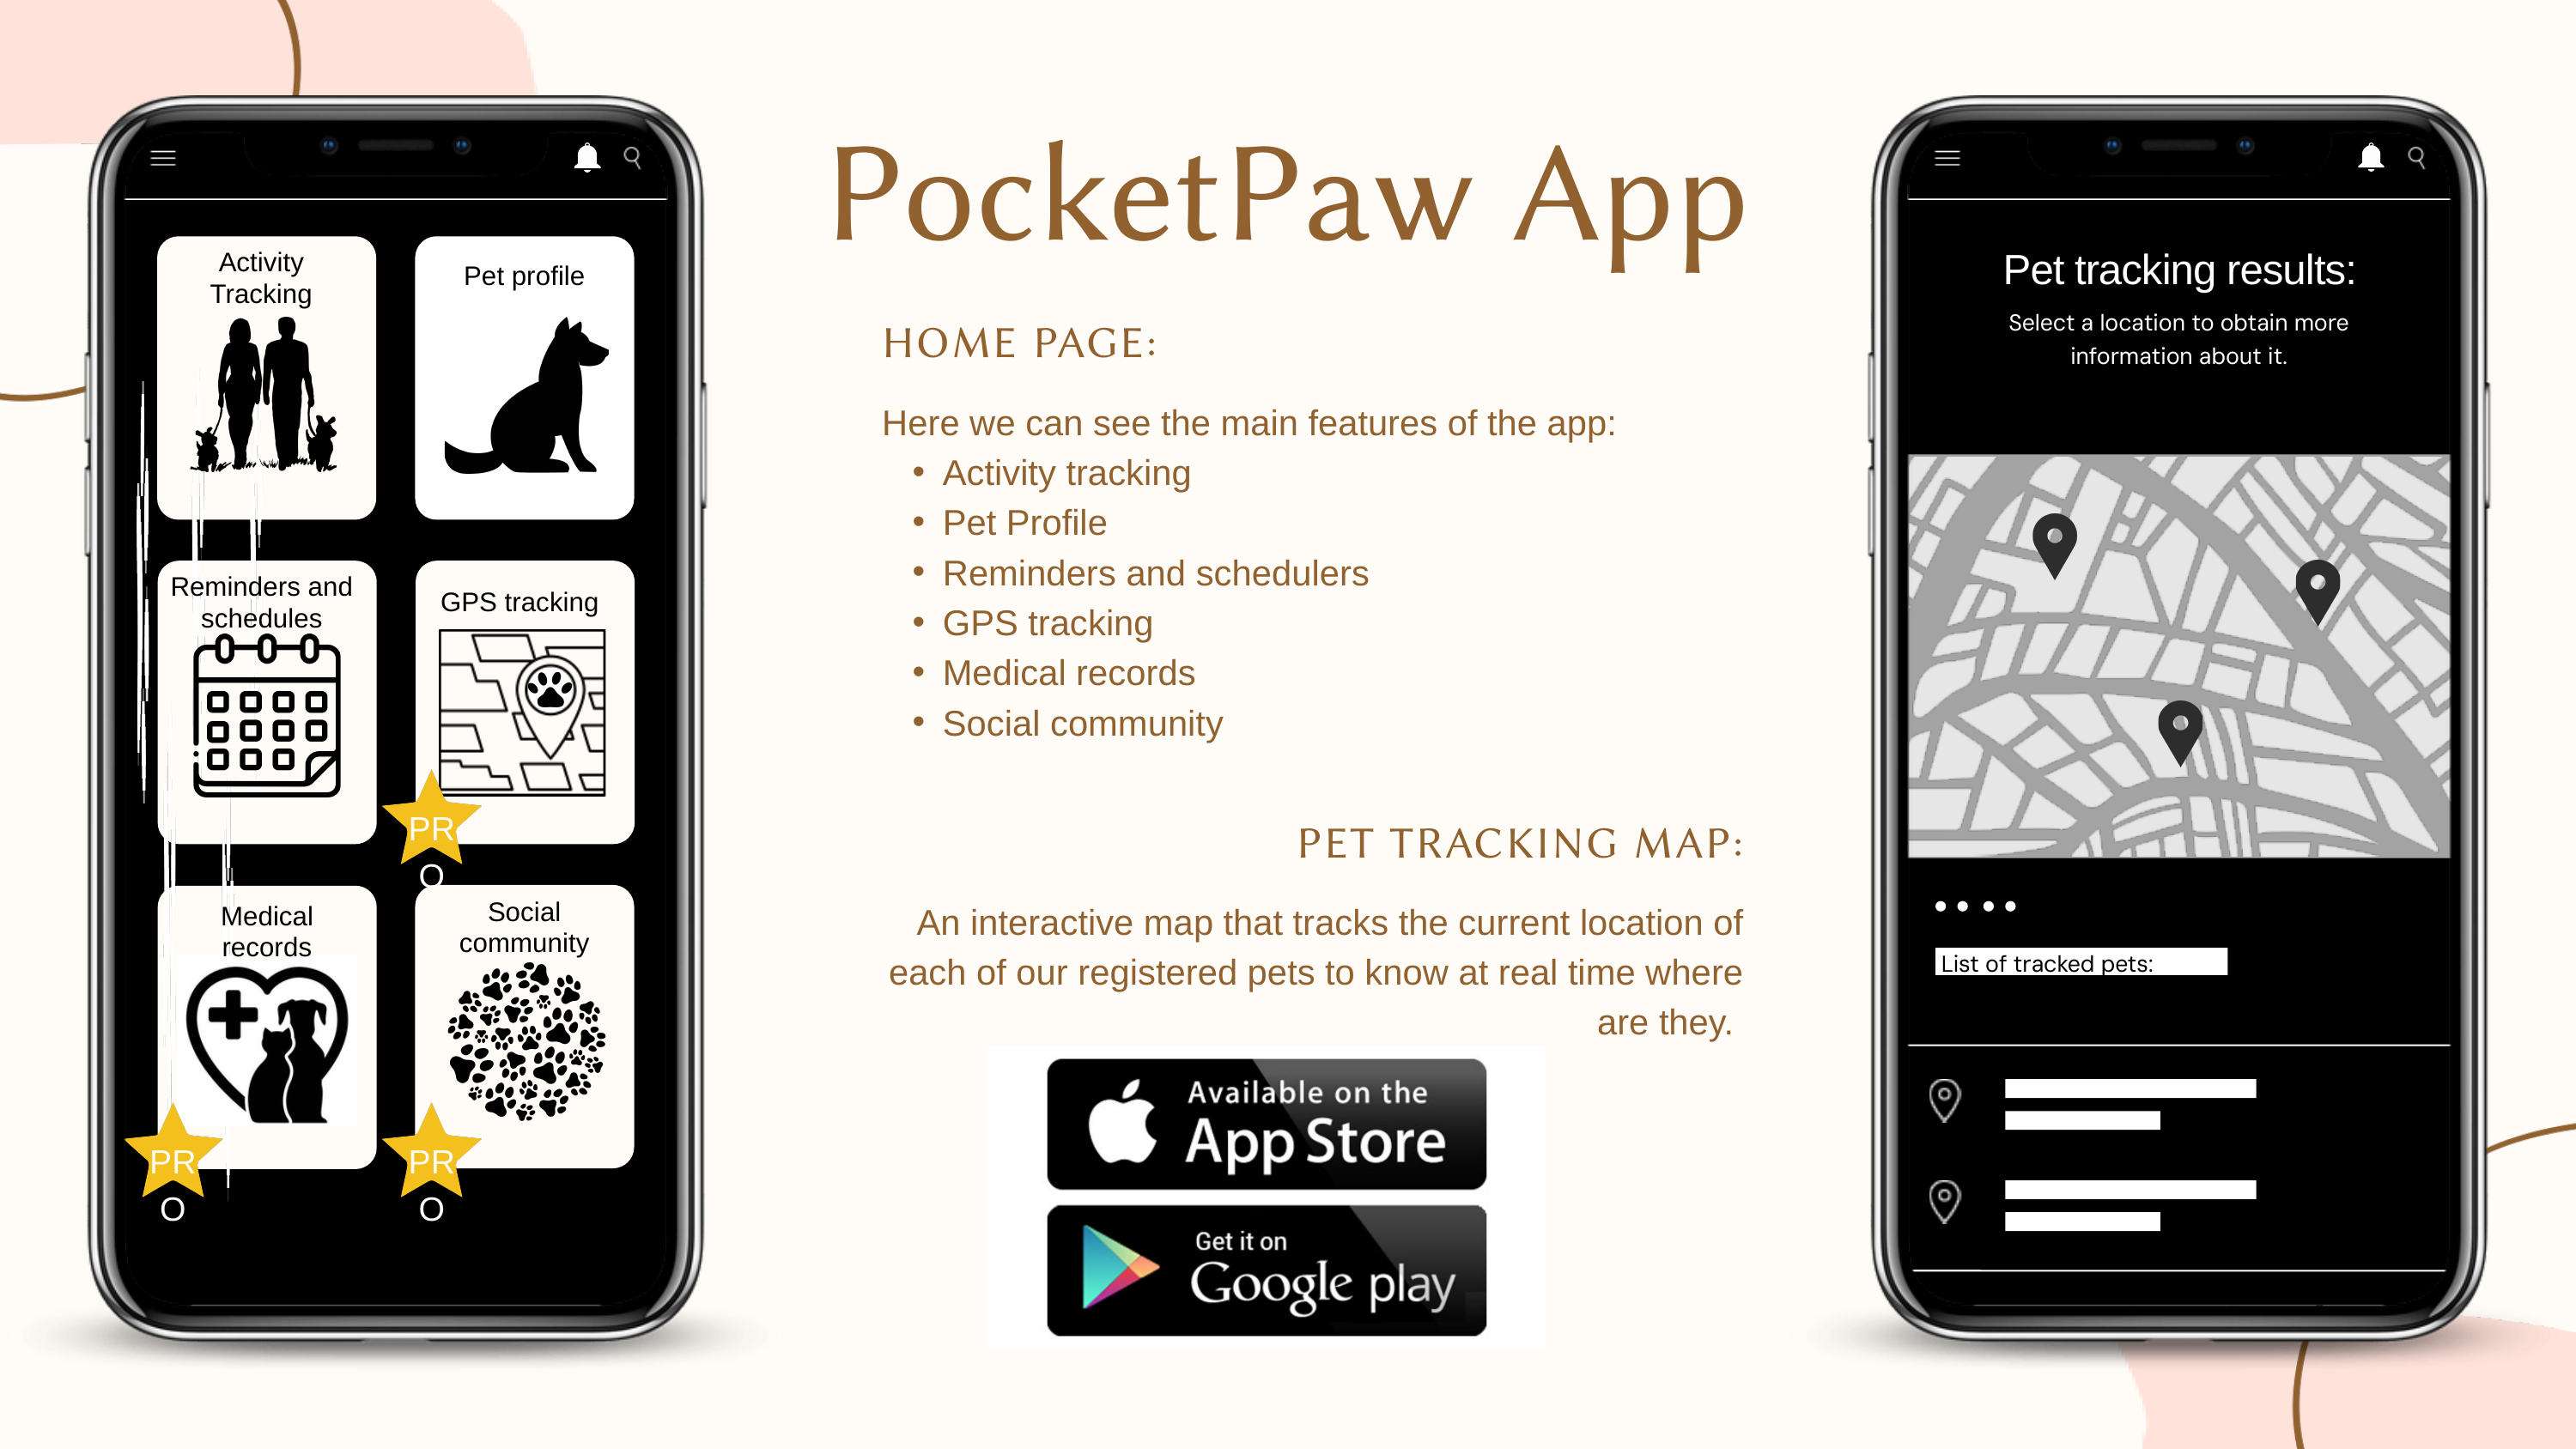

PocketPaw App

Pet tracking results:
Select a location to obtain more information about it.
Activity
Tracking
Pet profile

HOME PAGE:
Here we can see the main features of the app:
Activity tracking
Pet Profile
Reminders and schedulers
GPS tracking
Medical records
Social community

Reminders and schedules
GPS tracking

PRO
PET TRACKING MAP:
An interactive map that tracks the current location of each of our registered pets to know at real time where are they.

Social community
Medical records
List of tracked pets:
List of tracked pets:

PRO

PRO